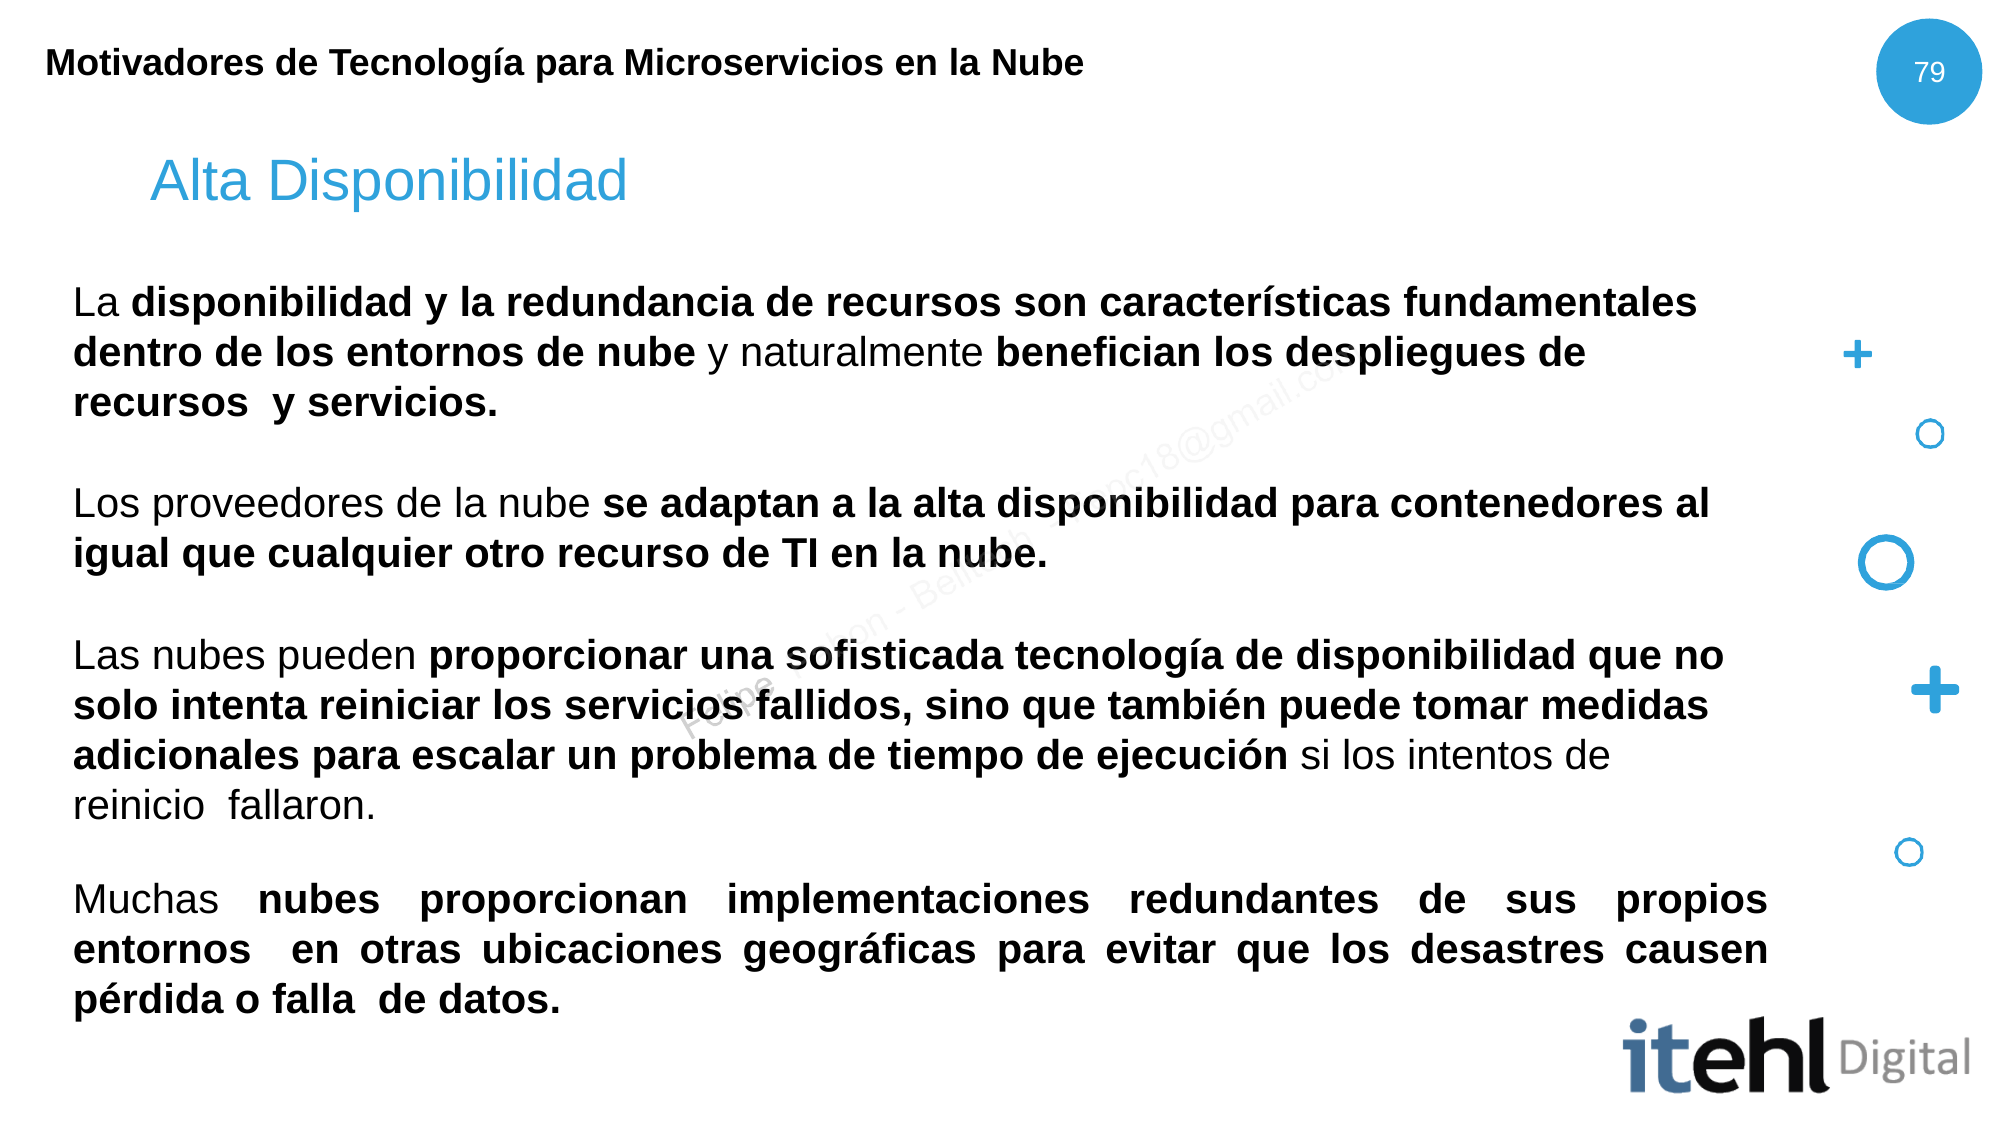

Motivadores de Tecnología para Microservicios en la Nube
79
# Alta Disponibilidad
La disponibilidad y la redundancia de recursos son características fundamentales  dentro de los entornos de nube y naturalmente benefician los despliegues de recursos  y servicios.

Los proveedores de la nube se adaptan a la alta disponibilidad para contenedores al
igual que cualquier otro recurso de TI en la nube.

Las nubes pueden proporcionar una sofisticada tecnología de disponibilidad que no  solo intenta reiniciar los servicios fallidos, sino que también puede tomar medidas  adicionales para escalar un problema de tiempo de ejecución si los intentos de reinicio  fallaron.

Muchas nubes proporcionan implementaciones redundantes de sus propios entornos  en otras ubicaciones geográficas para evitar que los desastres causen pérdida o falla  de datos.